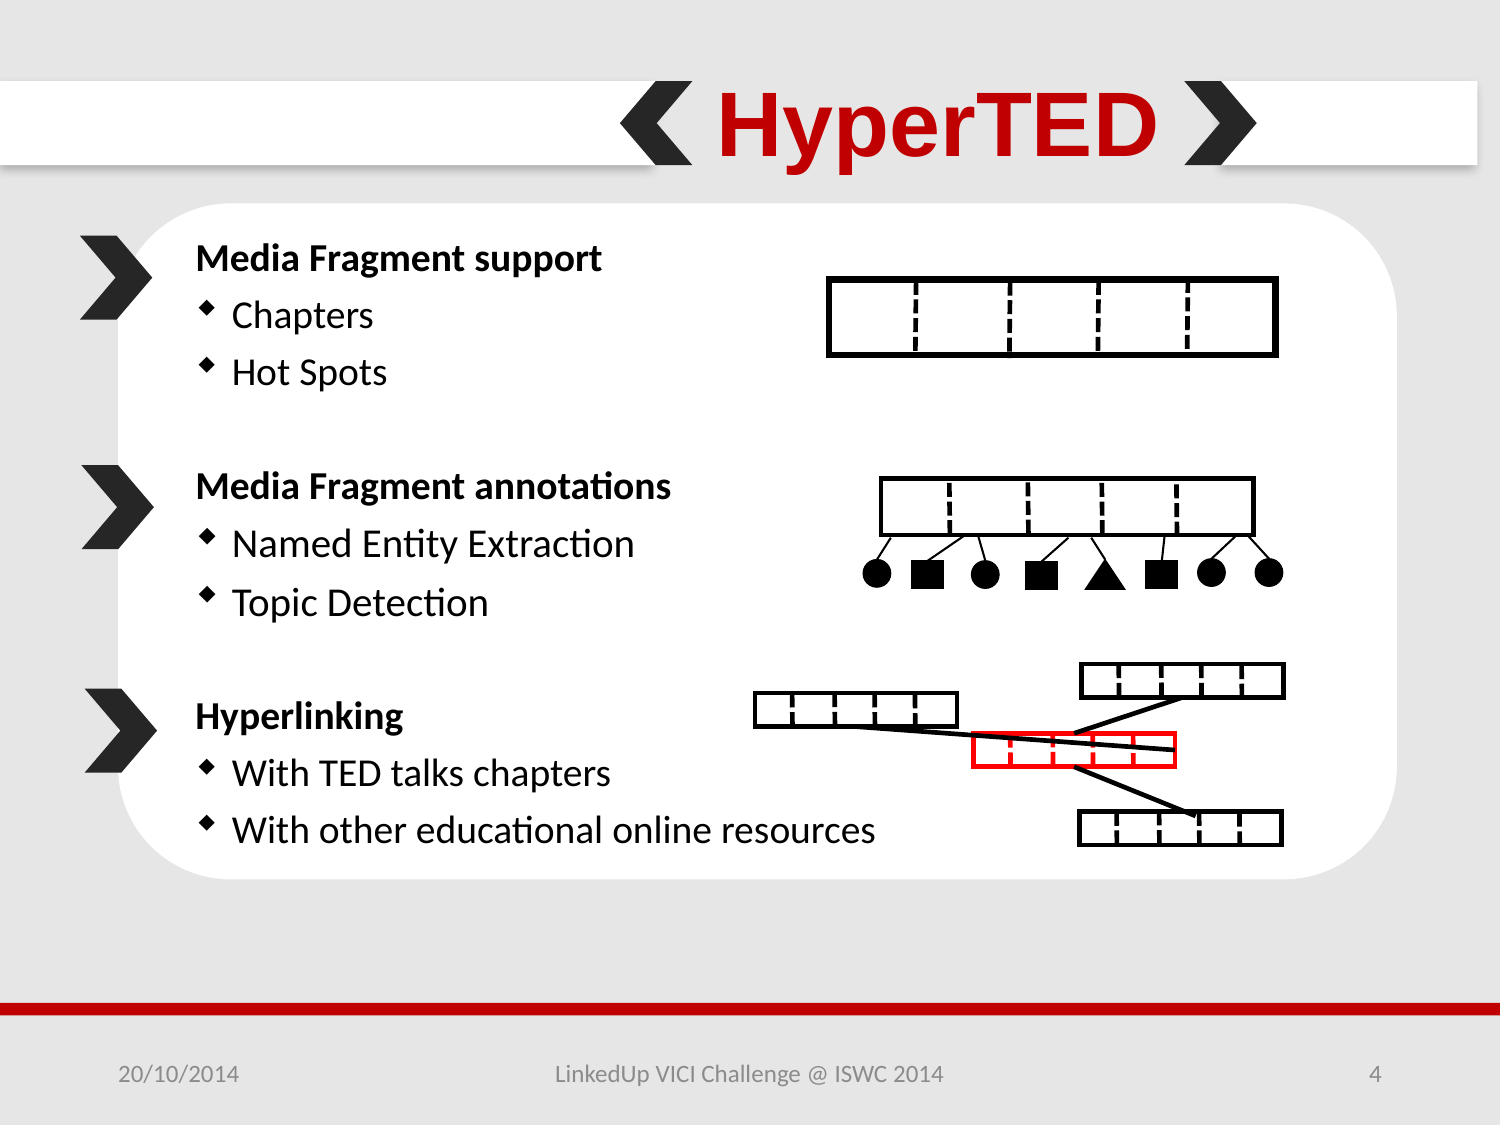

HyperTED

Media Fragment support
Chapters
Hot Spots

Media Fragment annotations
Named Entity Extraction
Topic Detection

Hyperlinking
With TED talks chapters
With other educational online resources

20/10/2014
LinkedUp VICI Challenge @ ISWC 2014
4